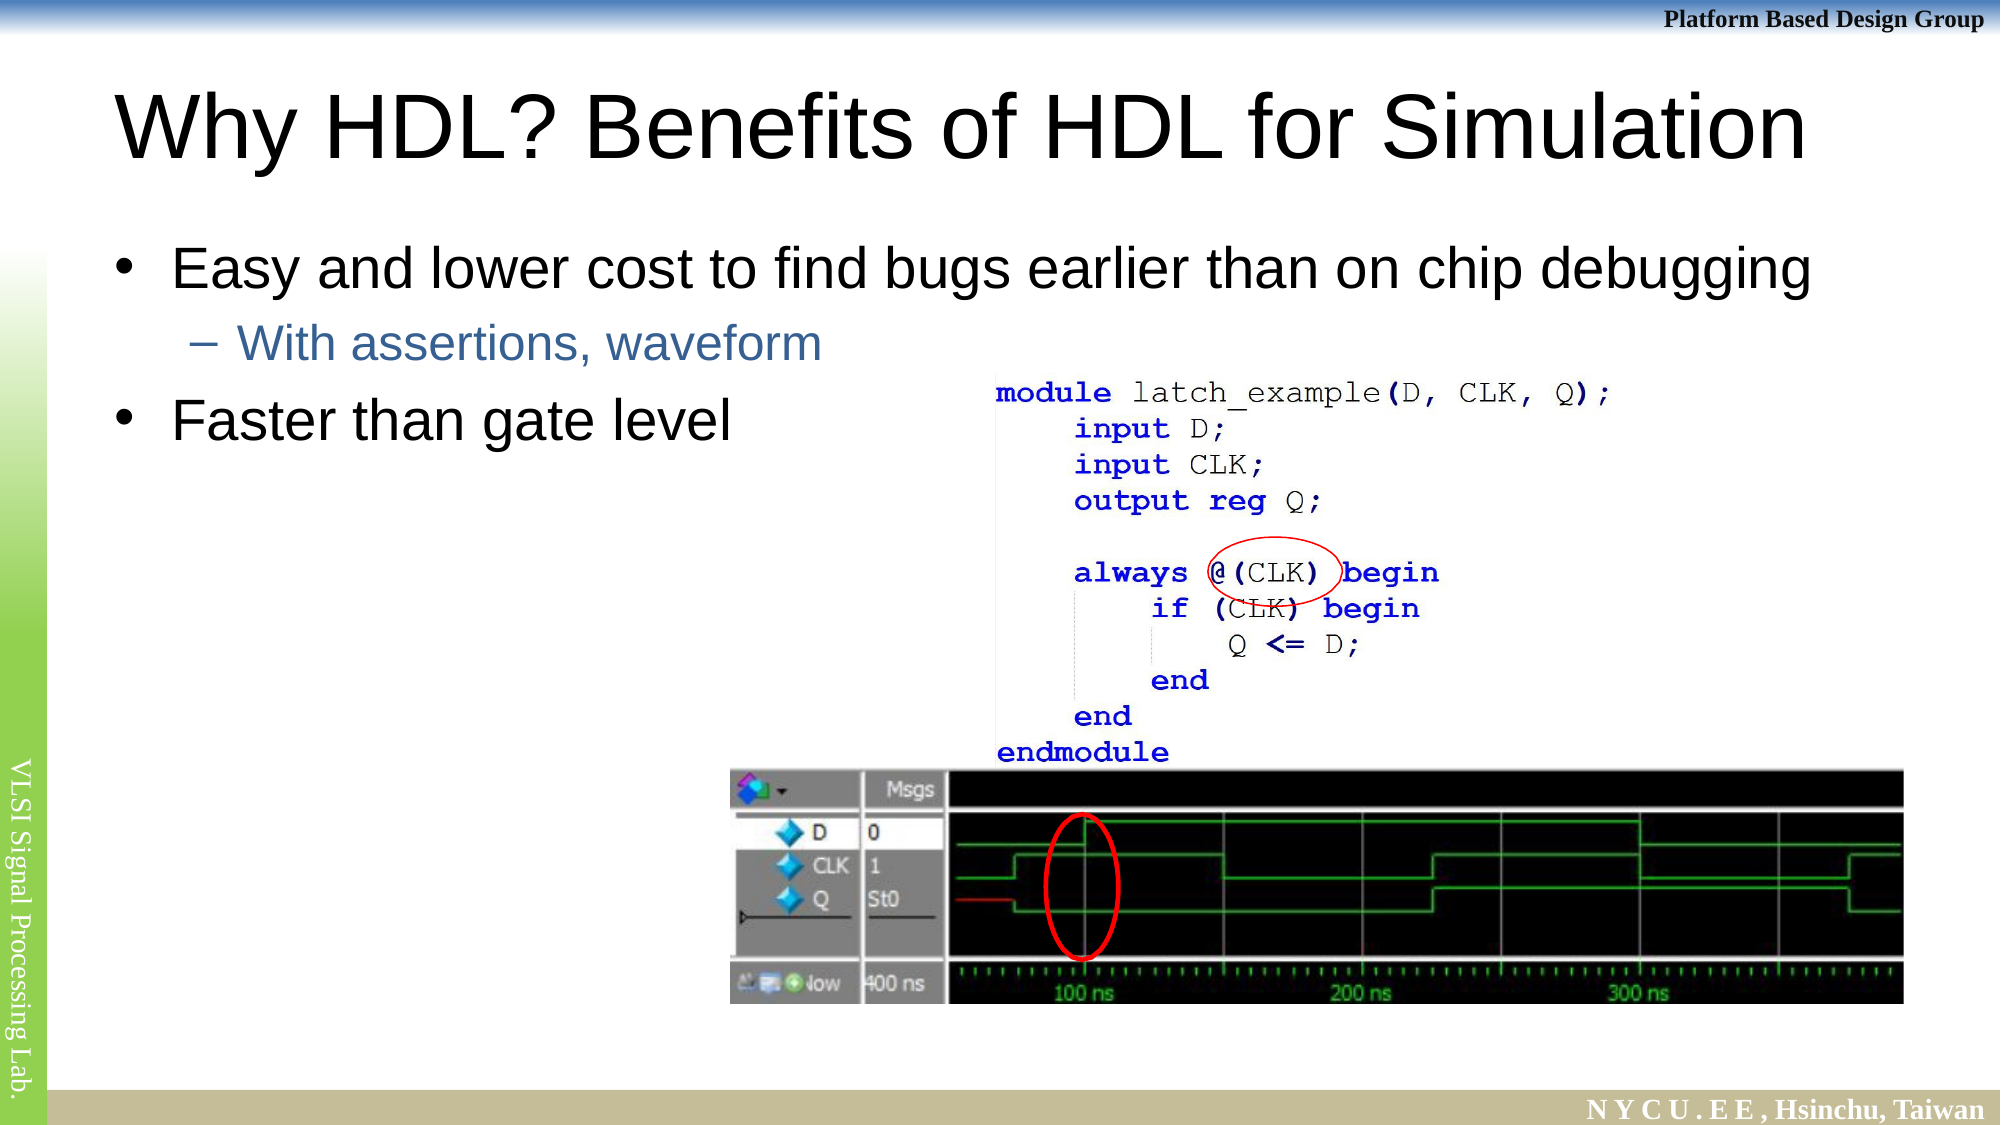

# Why HDL? Benefits of HDL for Simulation
Easy and lower cost to find bugs earlier than on chip debugging
With assertions, waveform
Faster than gate level